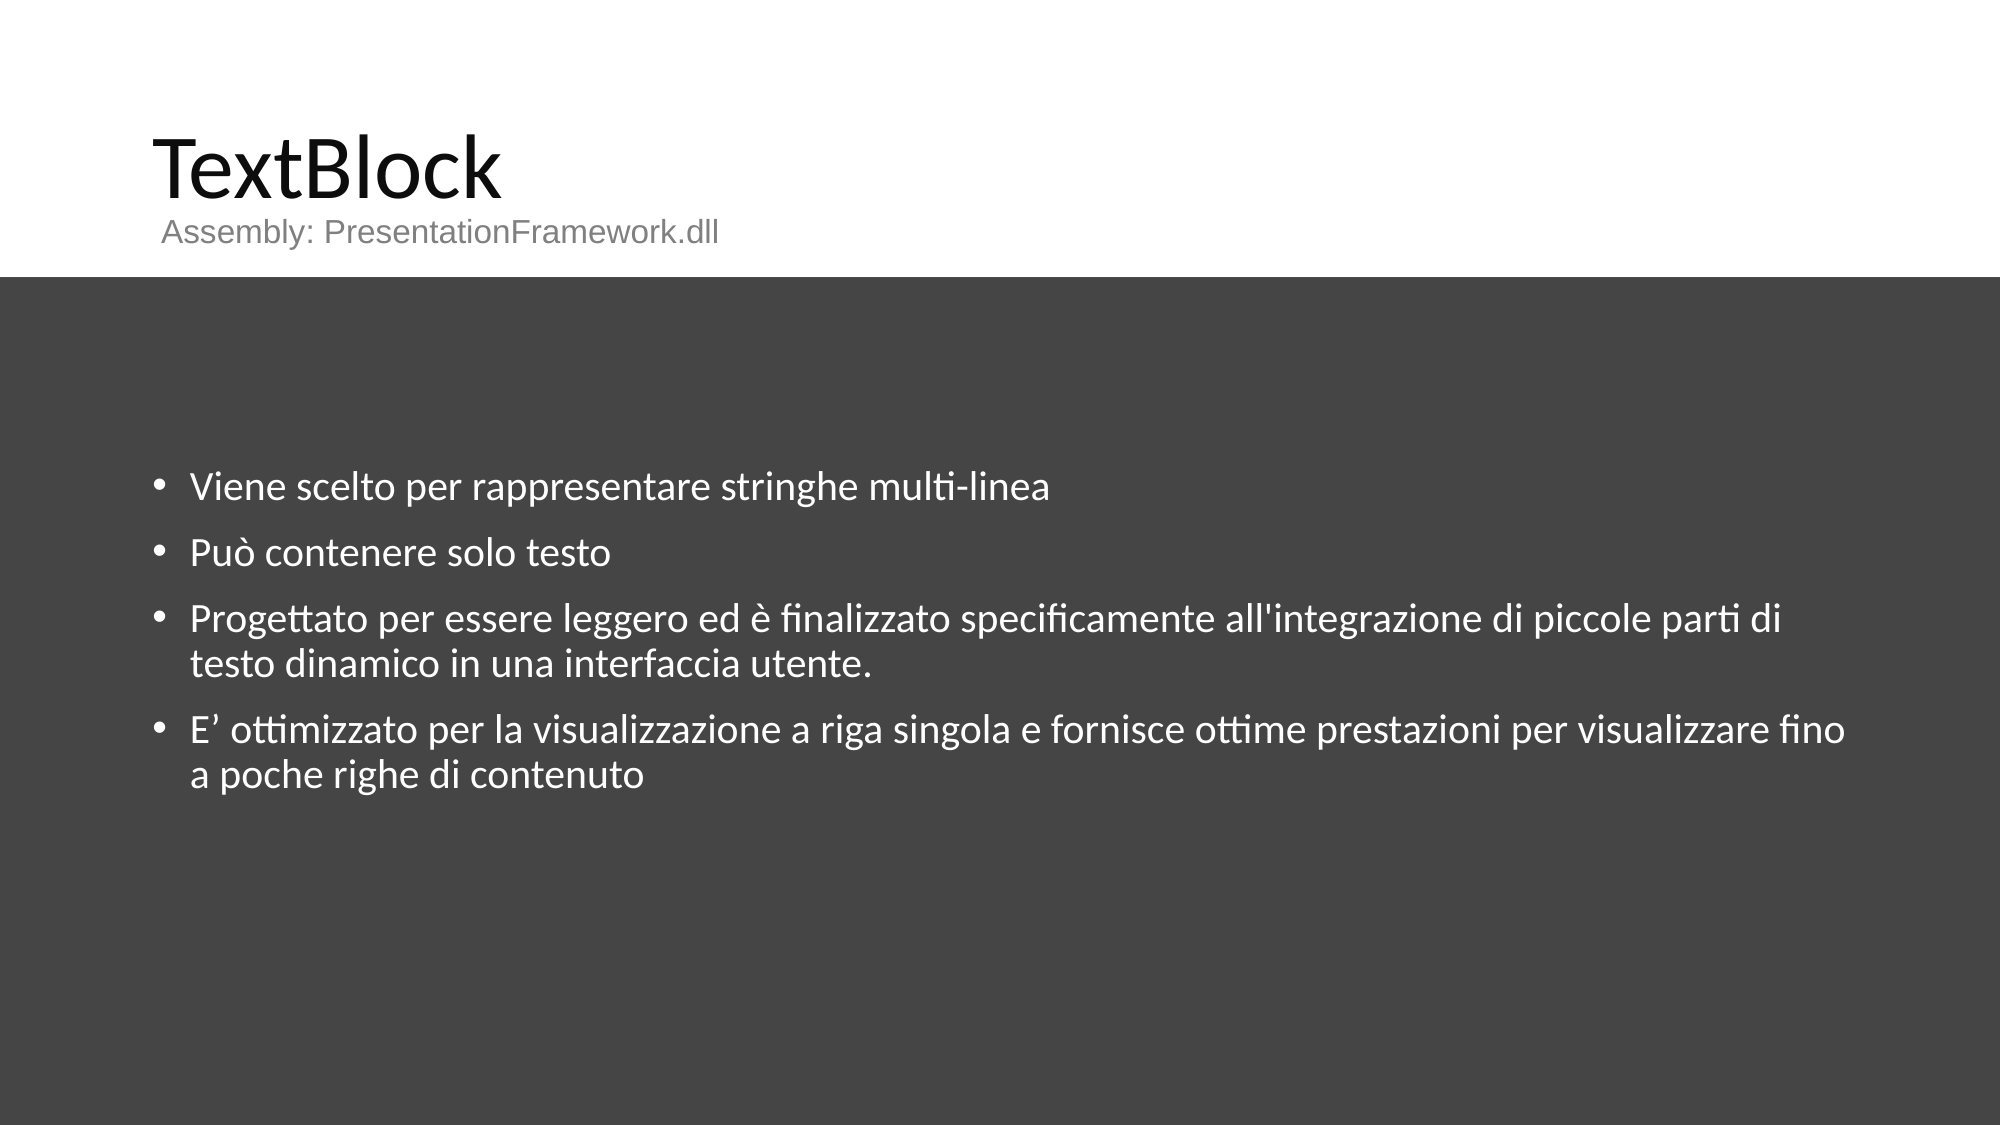

# TextBlock
Assembly: PresentationFramework.dll

Viene scelto per rappresentare stringhe multi-linea
Può contenere solo testo
Progettato per essere leggero ed è finalizzato specificamente all'integrazione di piccole parti di testo dinamico in una interfaccia utente.
E’ ottimizzato per la visualizzazione a riga singola e fornisce ottime prestazioni per visualizzare fino a poche righe di contenuto